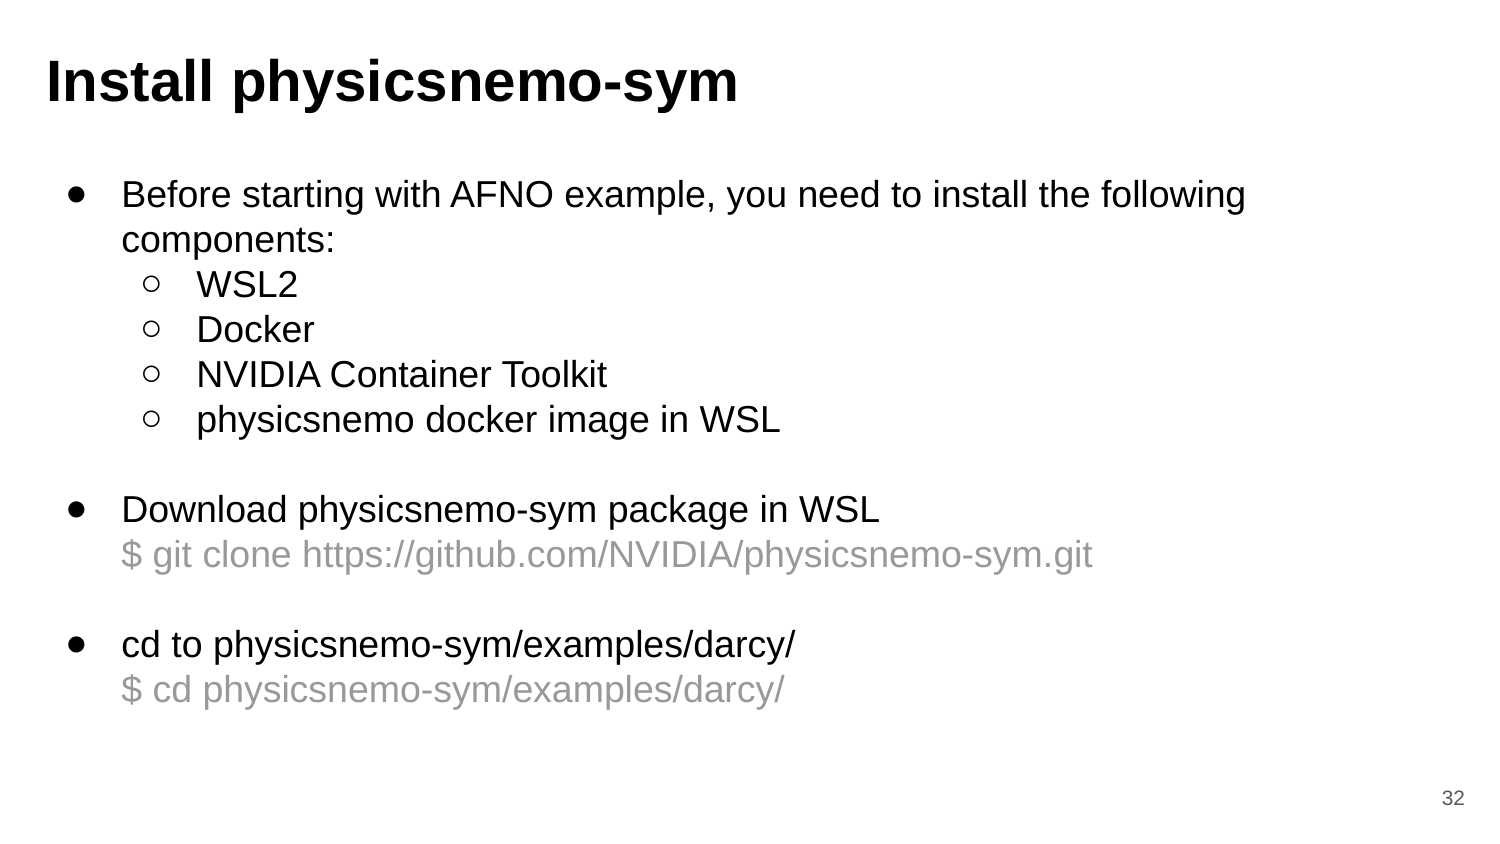

# Install physicsnemo-sym
Before starting with AFNO example, you need to install the following components:
WSL2
Docker
NVIDIA Container Toolkit
physicsnemo docker image in WSL

Download physicsnemo-sym package in WSL
$ git clone https://github.com/NVIDIA/physicsnemo-sym.git

cd to physicsnemo-sym/examples/darcy/
$ cd physicsnemo-sym/examples/darcy/
32